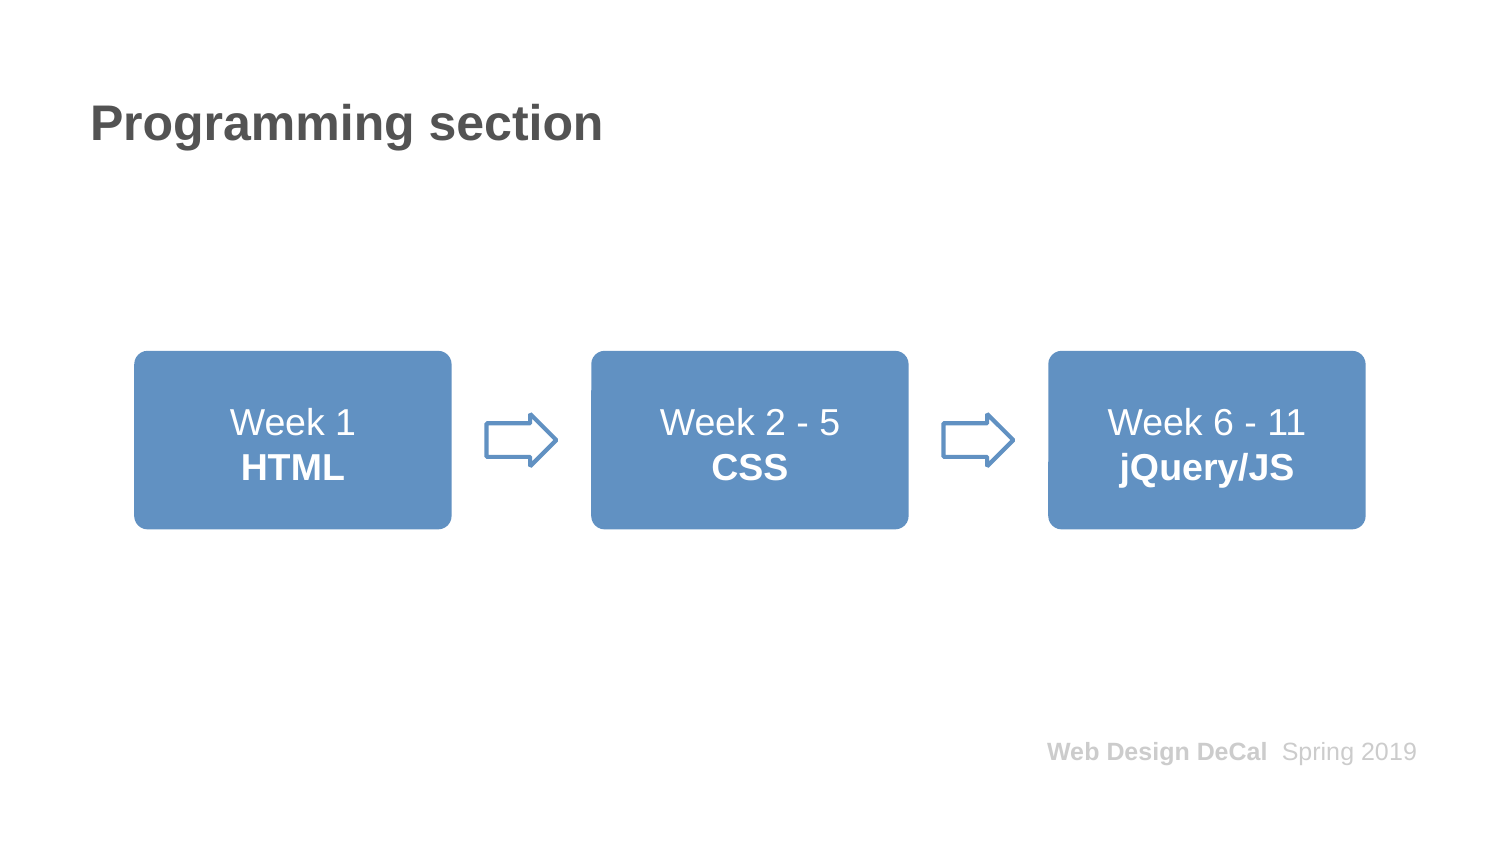

# Programming section

Week 1
HTML

Week 2 - 5
CSS

Week 6 - 11
jQuery/JS